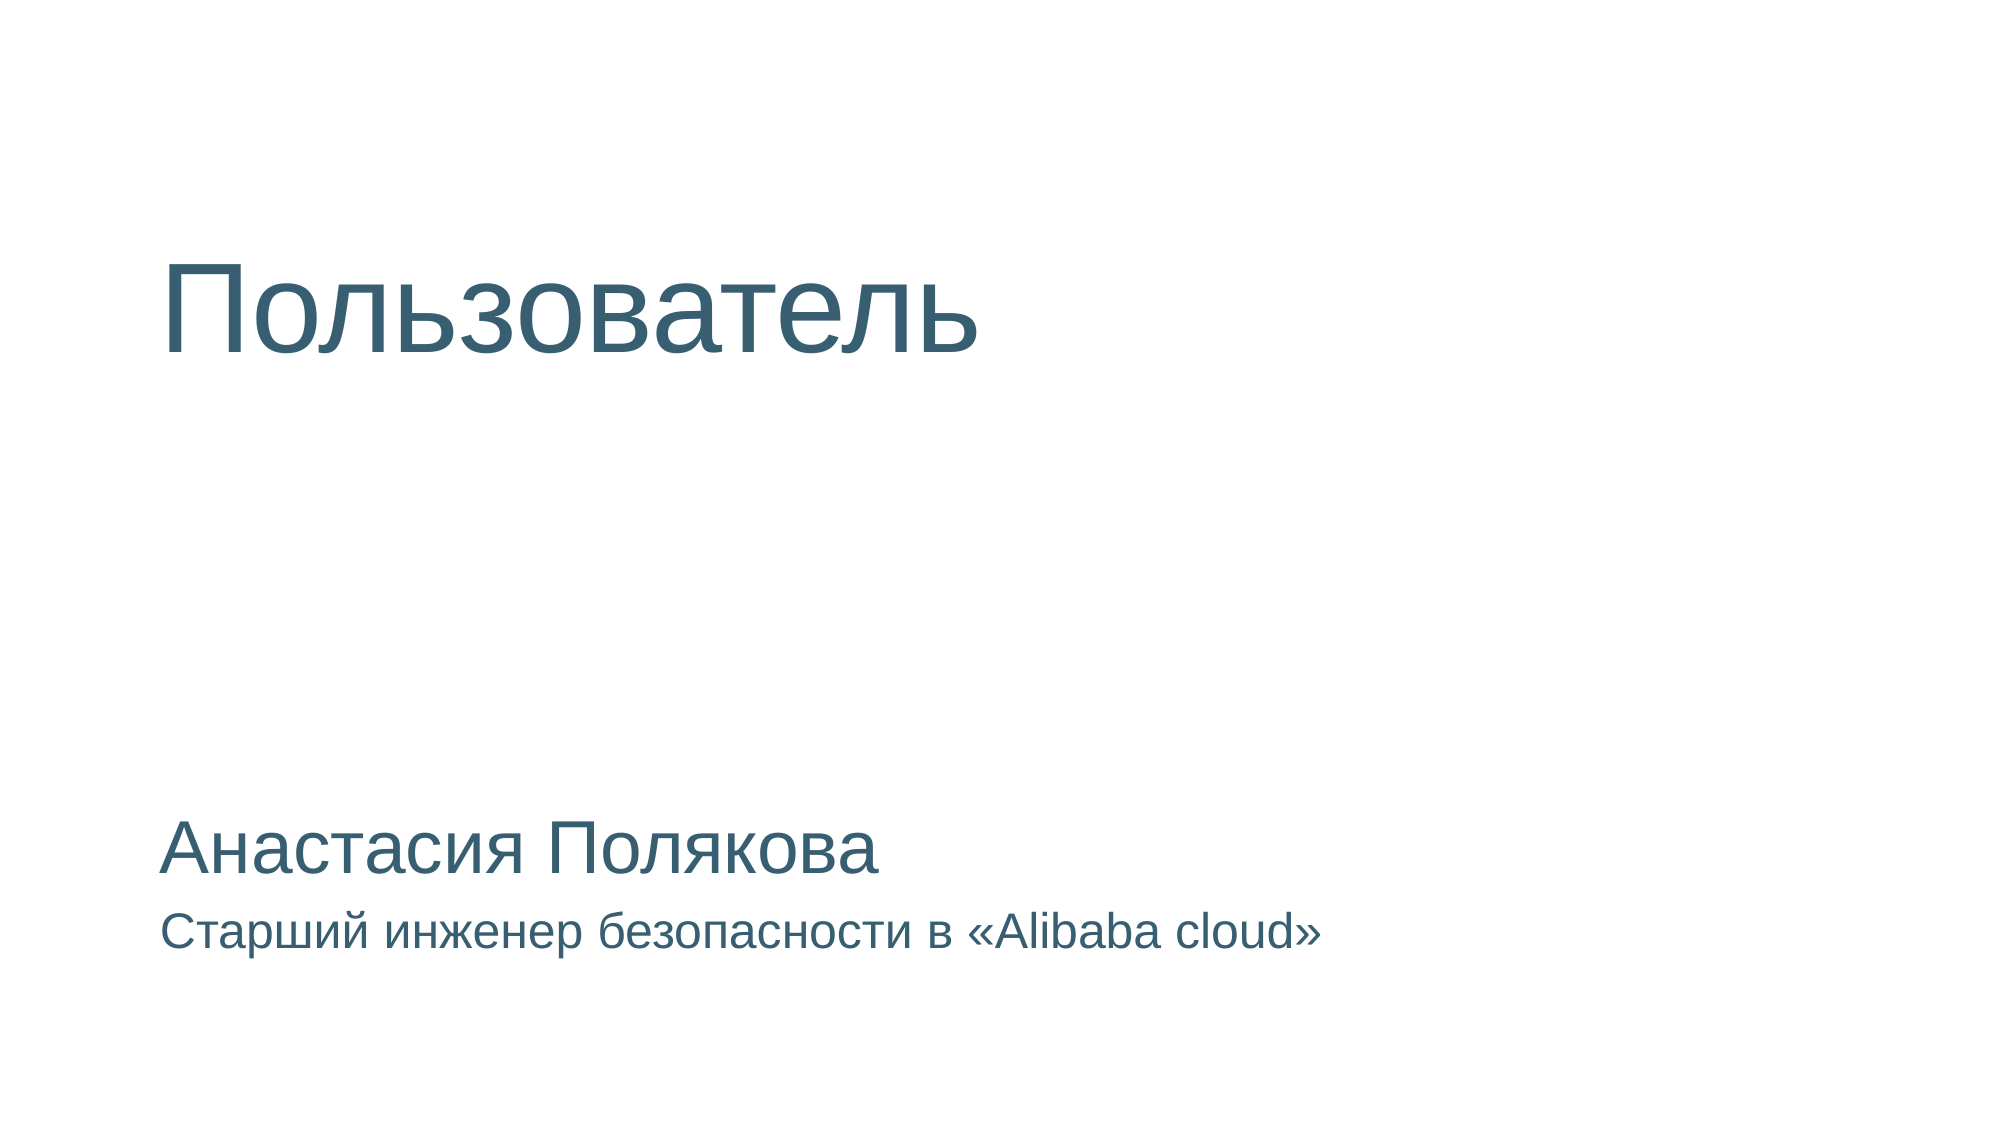

Пользователь
Анастасия Полякова
Старший инженер безопасности в «Alibaba cloud»